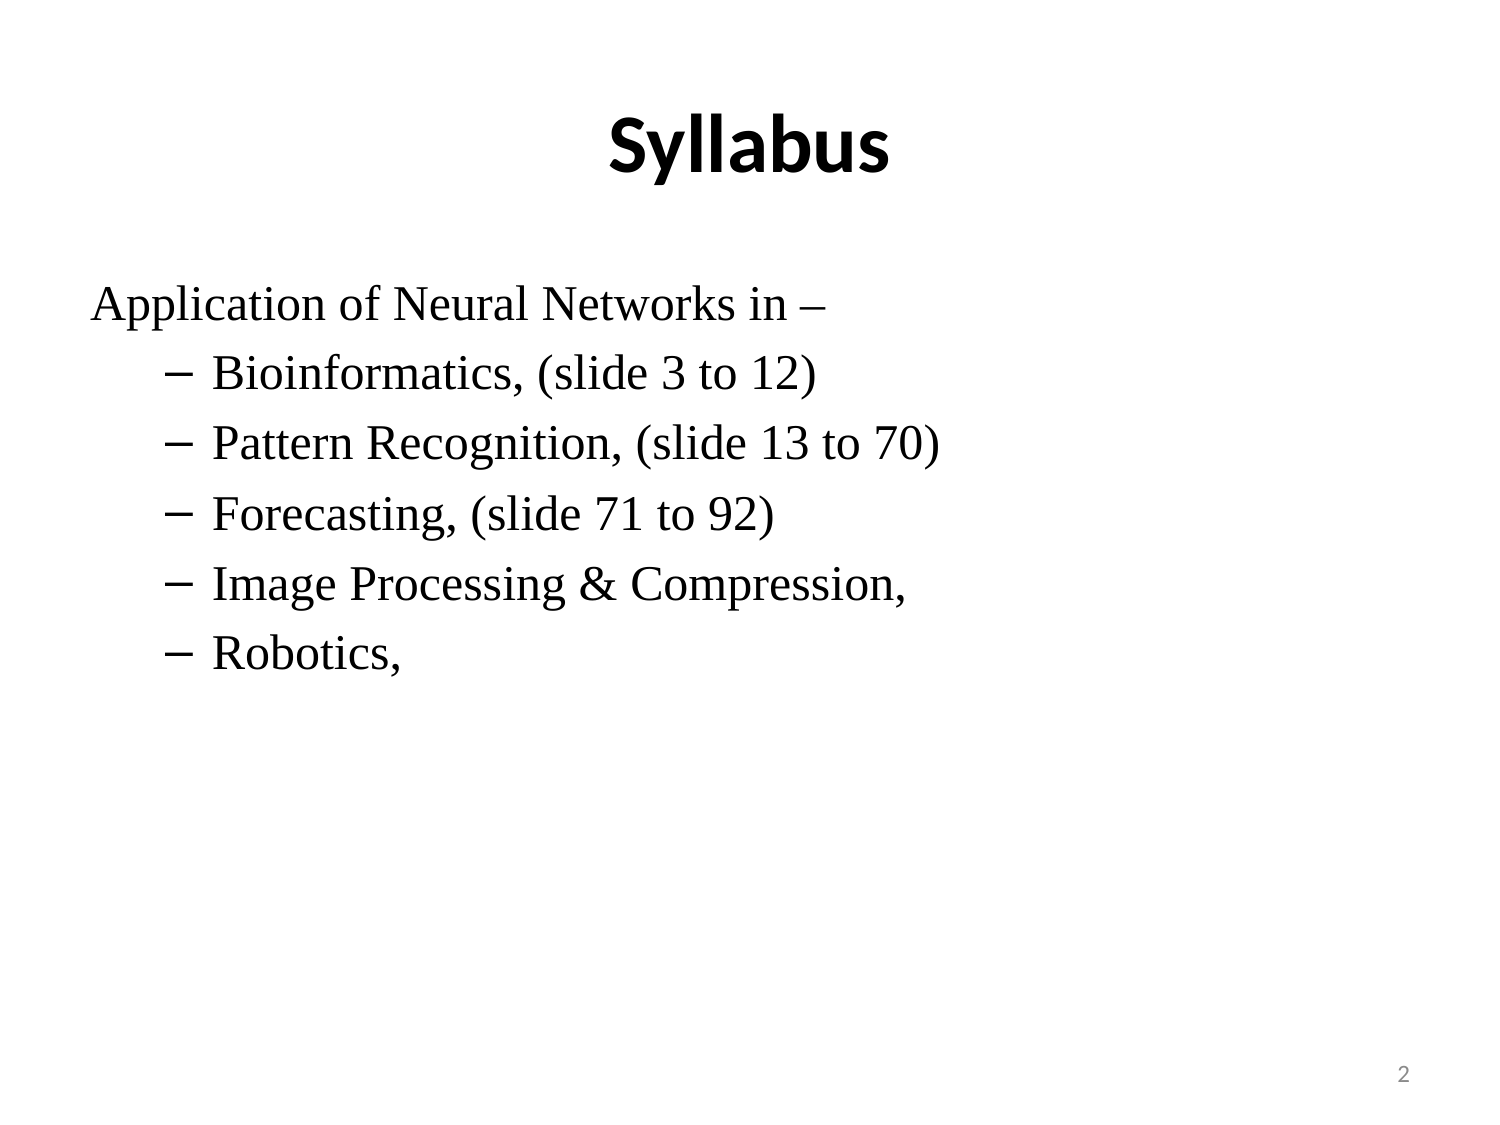

# Syllabus
Application of Neural Networks in –
Bioinformatics, (slide 3 to 12)
Pattern Recognition, (slide 13 to 70)
Forecasting, (slide 71 to 92)
Image Processing & Compression,
Robotics,

2